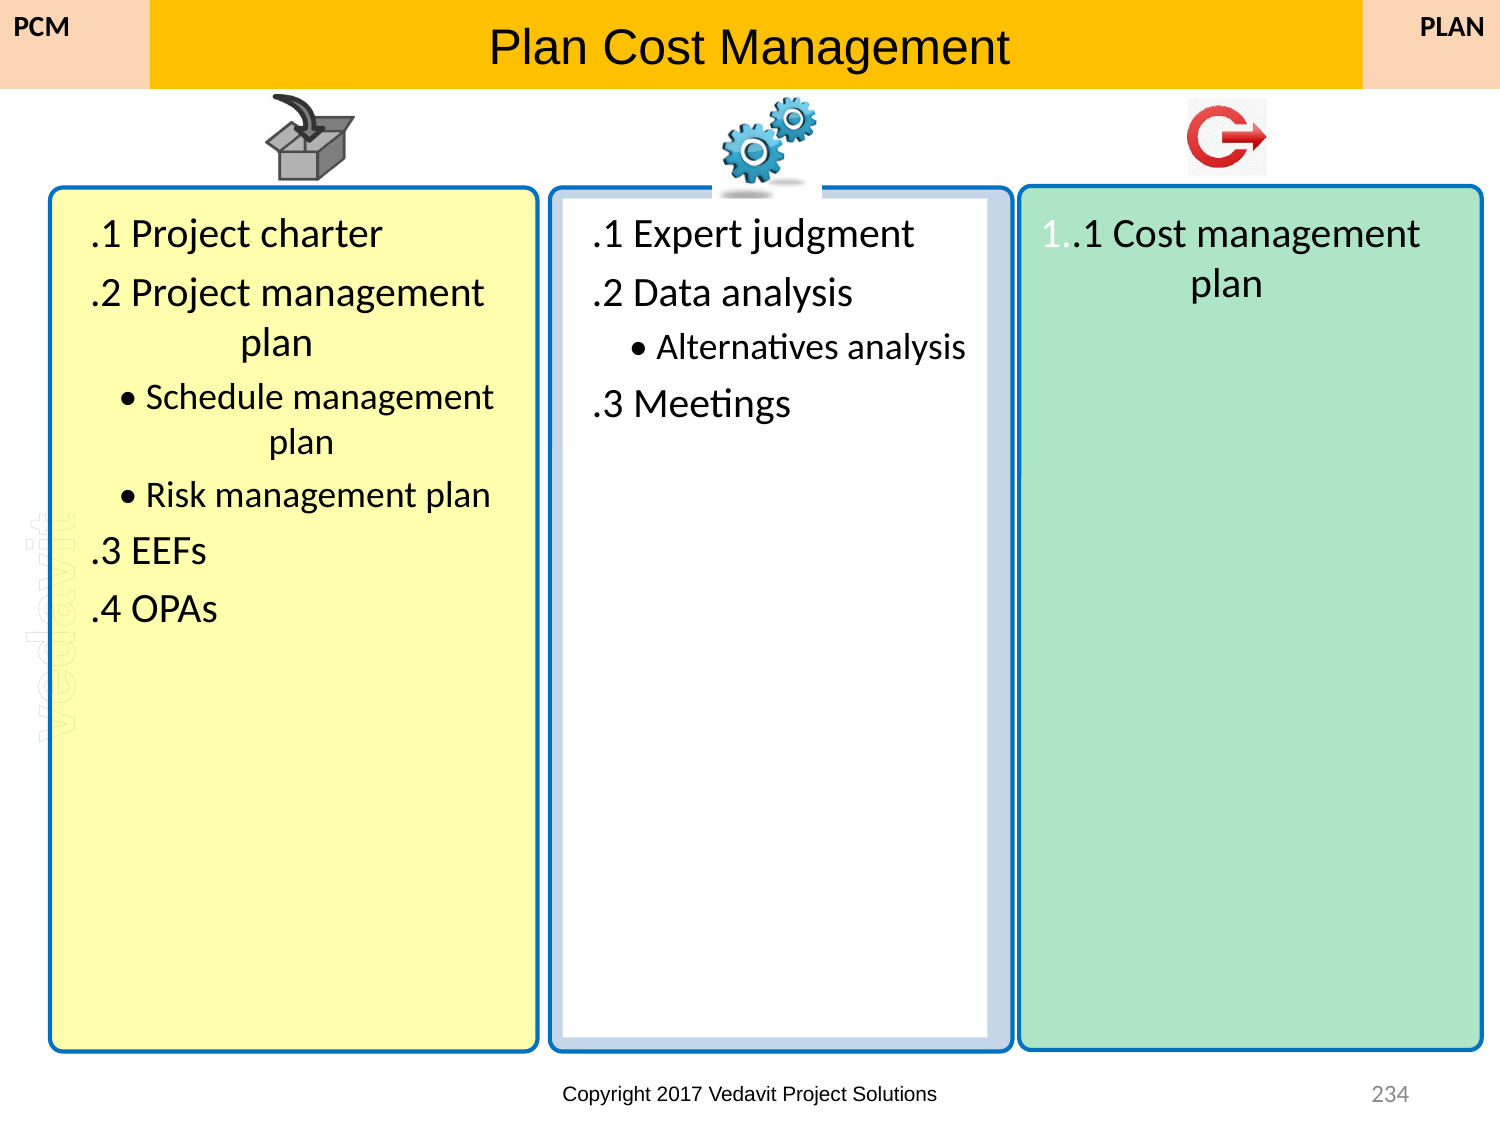

# Plan Cost Management
PLAN
PCM
.1 Project charter
.2 Project management 	plan
• Schedule management 	plan
• Risk management plan
.3 EEFs
.4 OPAs
.1 Expert judgment
.2 Data analysis
• Alternatives analysis
.3 Meetings
.1 Cost management 	plan
234